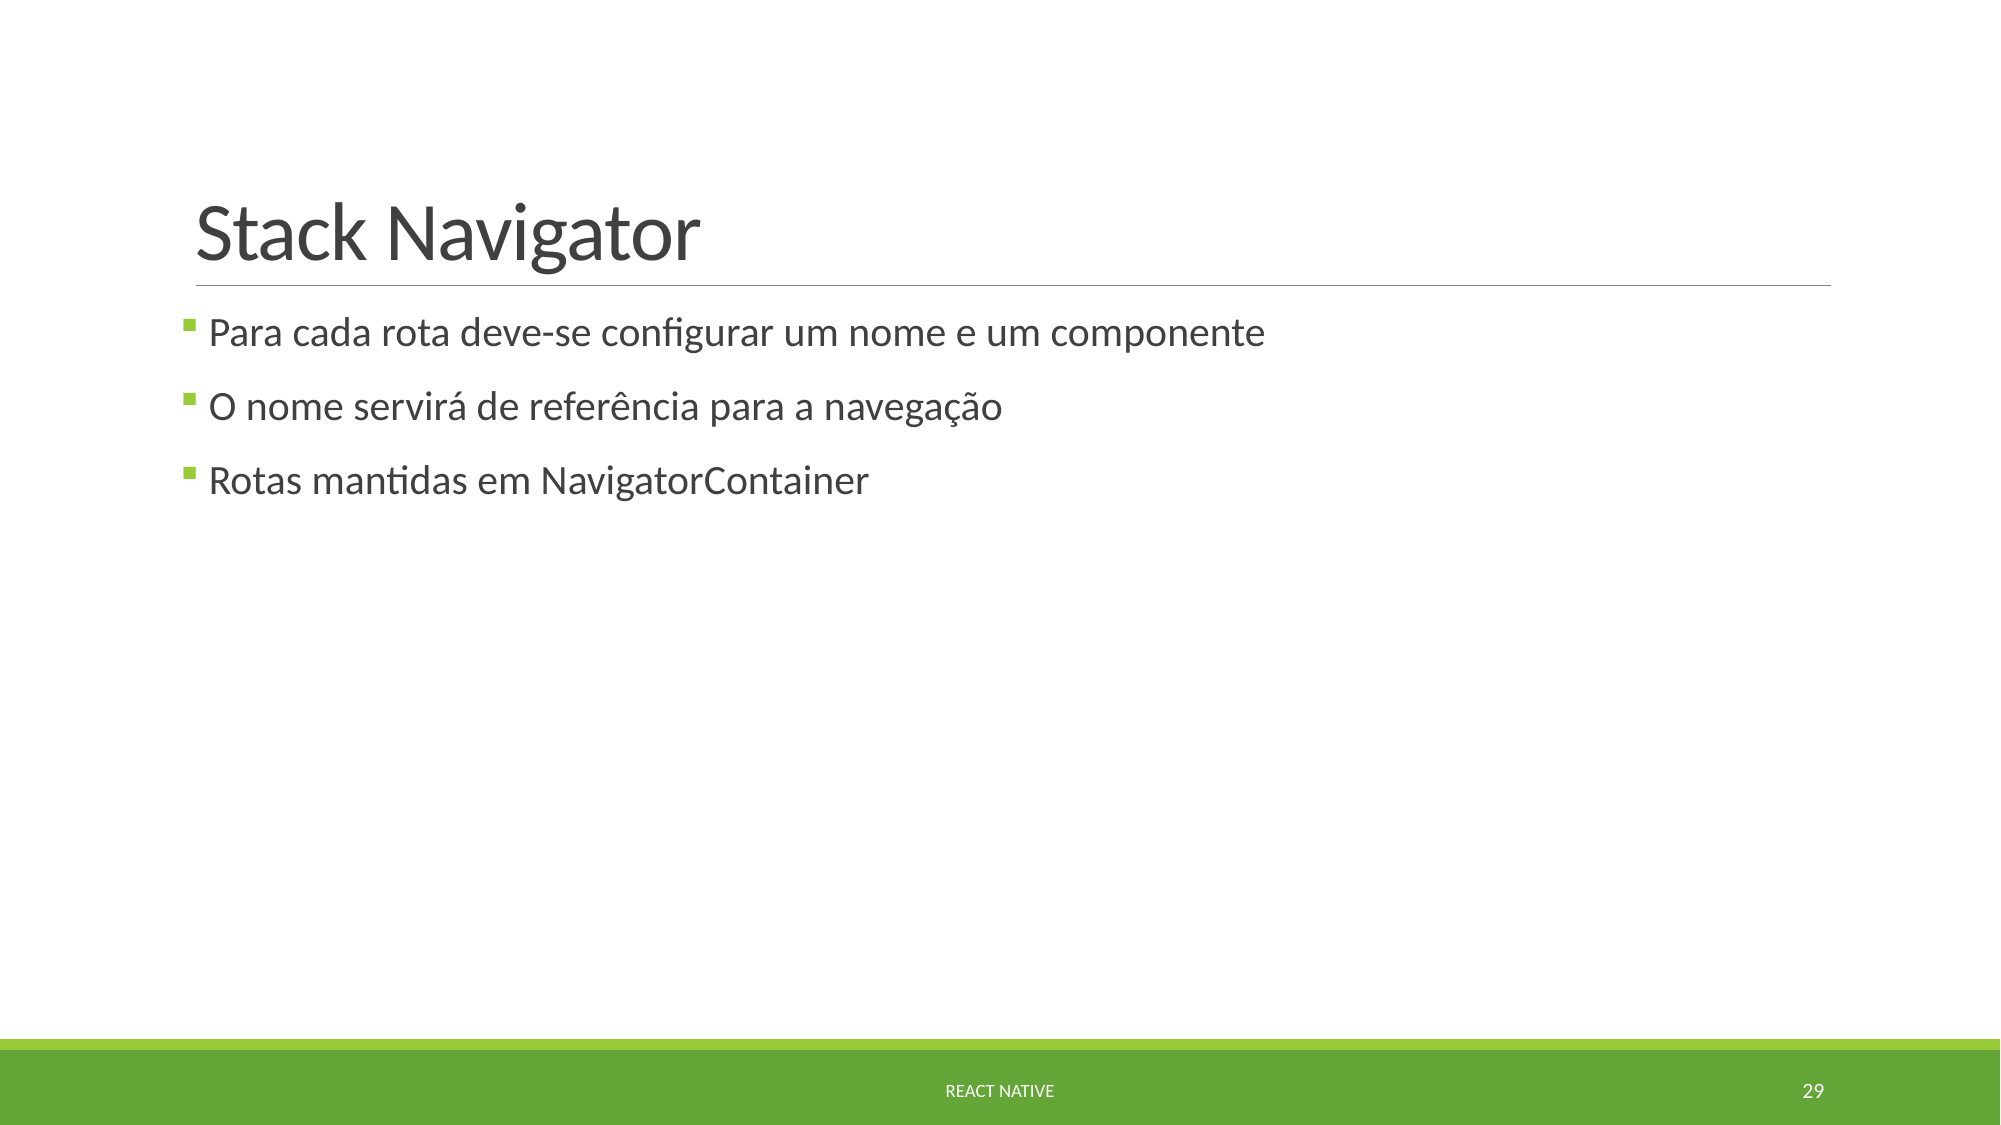

# Stack Navigator
 Para cada rota deve-se configurar um nome e um componente
 O nome servirá de referência para a navegação
 Rotas mantidas em NavigatorContainer
React Native
29